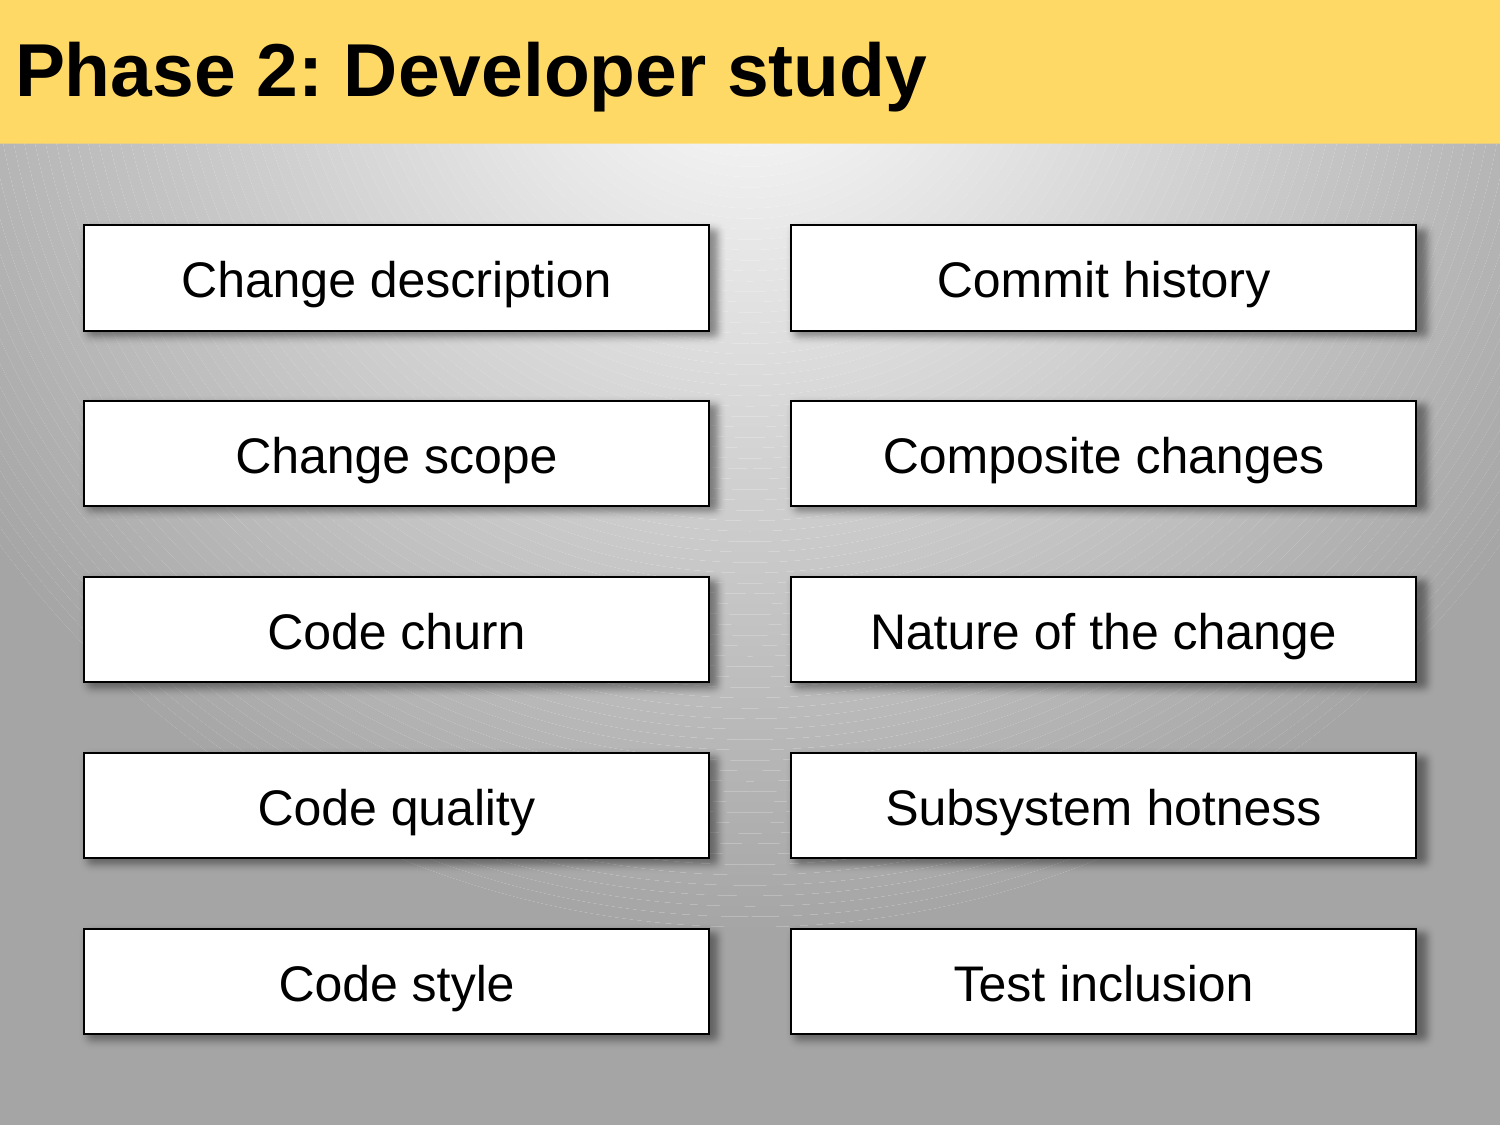

Phase 2: Developer study
Change description
Commit history

Change scope
Composite changes
Code churn
Nature of the change
Code quality
Subsystem hotness
Code style
Test inclusion